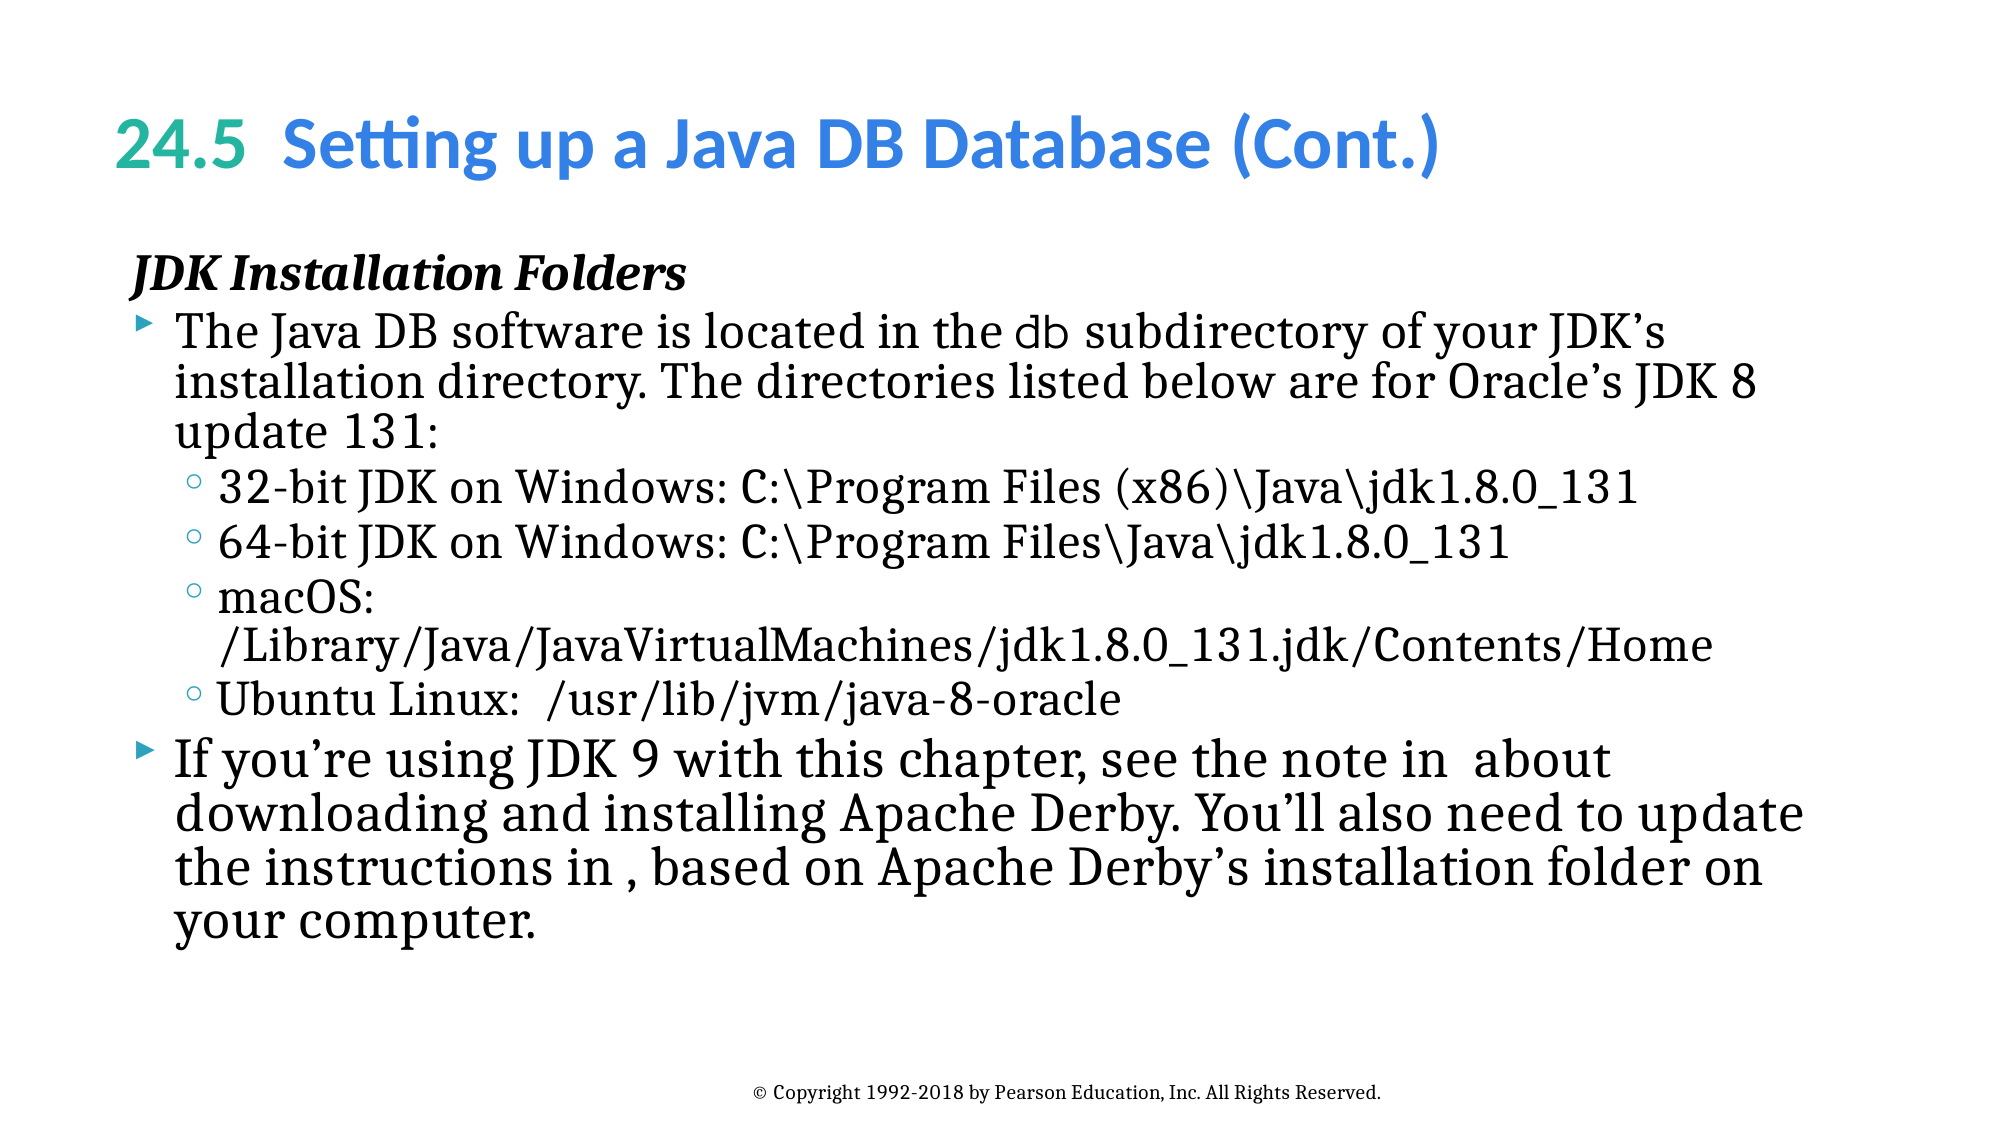

# 24.5  Setting up a Java DB Database (Cont.)
JDK Installation Folders
The Java DB software is located in the db subdirectory of your JDK’s installation directory. The directories listed below are for Oracle’s JDK 8  update 131:
32-bit JDK on Windows: C:\Program Files (x86)\Java\jdk1.8.0_131
64-bit JDK on Windows: C:\Program Files\Java\jdk1.8.0_131
macOS: /Library/Java/JavaVirtualMachines/jdk1.8.0_131.jdk/Contents/Home
Ubuntu Linux:  /usr/lib/jvm/java-8-oracle
If you’re using JDK 9 with this chapter, see the note in  about downloading and installing Apache Derby. You’ll also need to update the instructions in , based on Apache Derby’s installation folder on your computer.

© Copyright 1992-2018 by Pearson Education, Inc. All Rights Reserved.